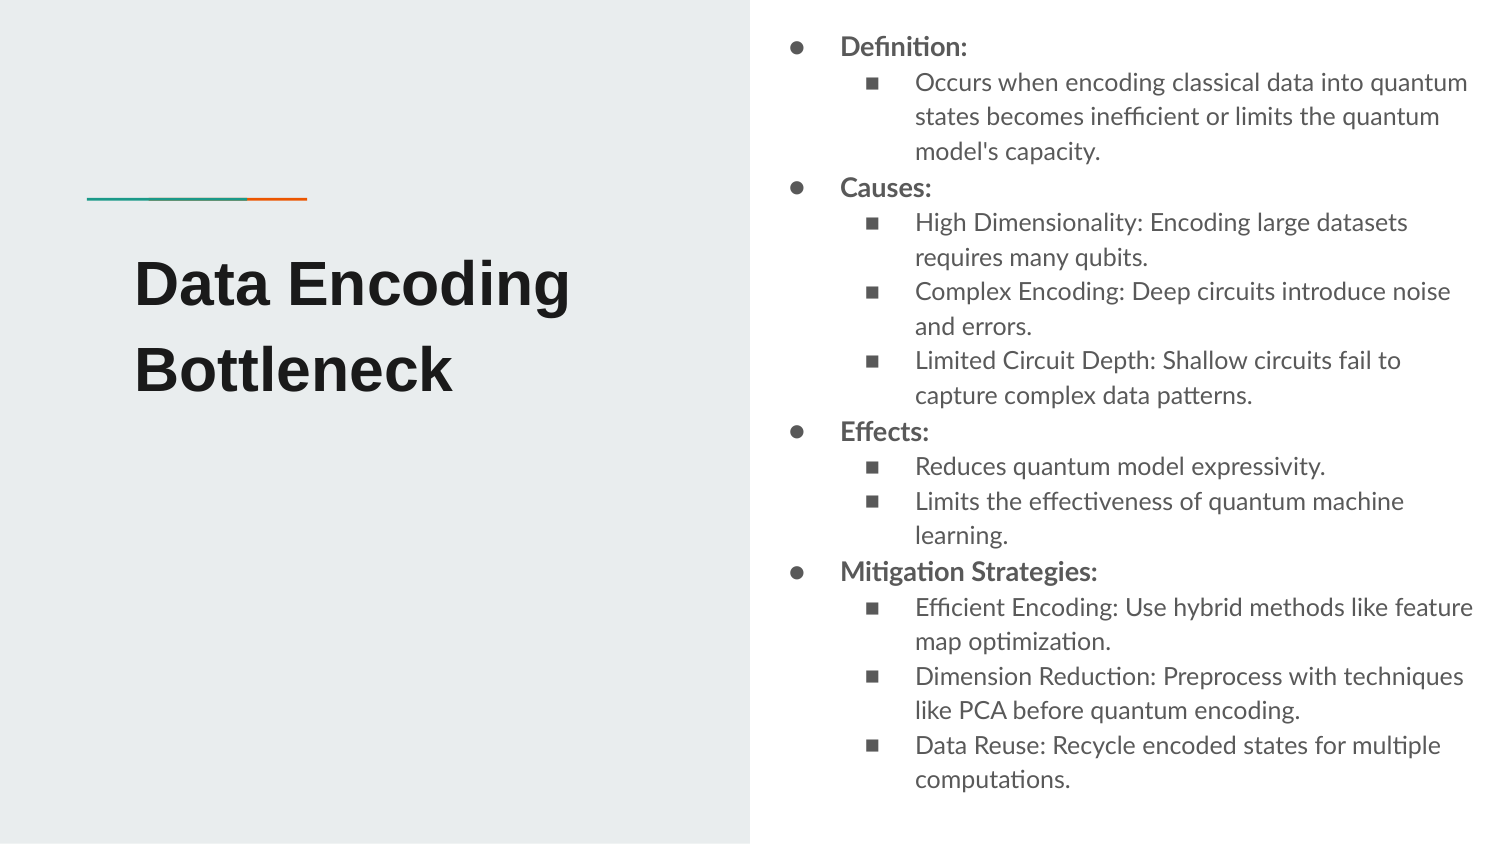

Definition:
Occurs when encoding classical data into quantum states becomes inefficient or limits the quantum model's capacity.
Causes:
High Dimensionality: Encoding large datasets requires many qubits.
Complex Encoding: Deep circuits introduce noise and errors.
Limited Circuit Depth: Shallow circuits fail to capture complex data patterns.
Effects:
Reduces quantum model expressivity.
Limits the effectiveness of quantum machine learning.
Mitigation Strategies:
Efficient Encoding: Use hybrid methods like feature map optimization.
Dimension Reduction: Preprocess with techniques like PCA before quantum encoding.
Data Reuse: Recycle encoded states for multiple computations.
# Data Encoding Bottleneck